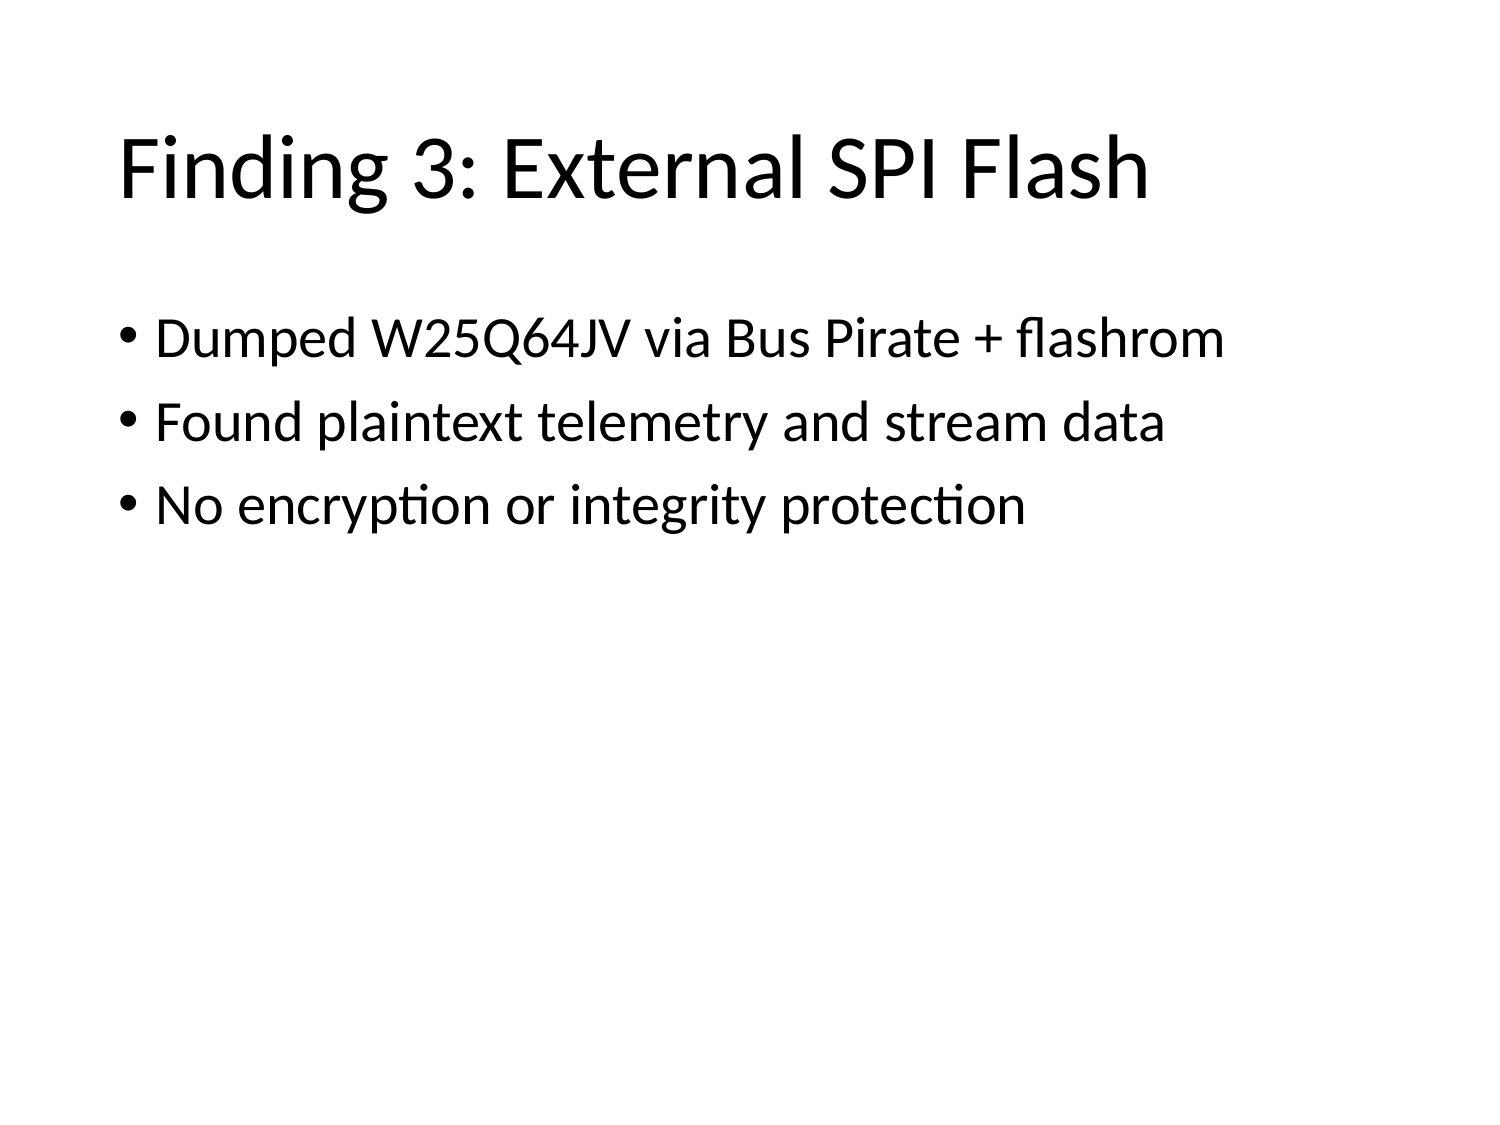

# Finding 3: External SPI Flash
Dumped W25Q64JV via Bus Pirate + flashrom
Found plaintext telemetry and stream data
No encryption or integrity protection